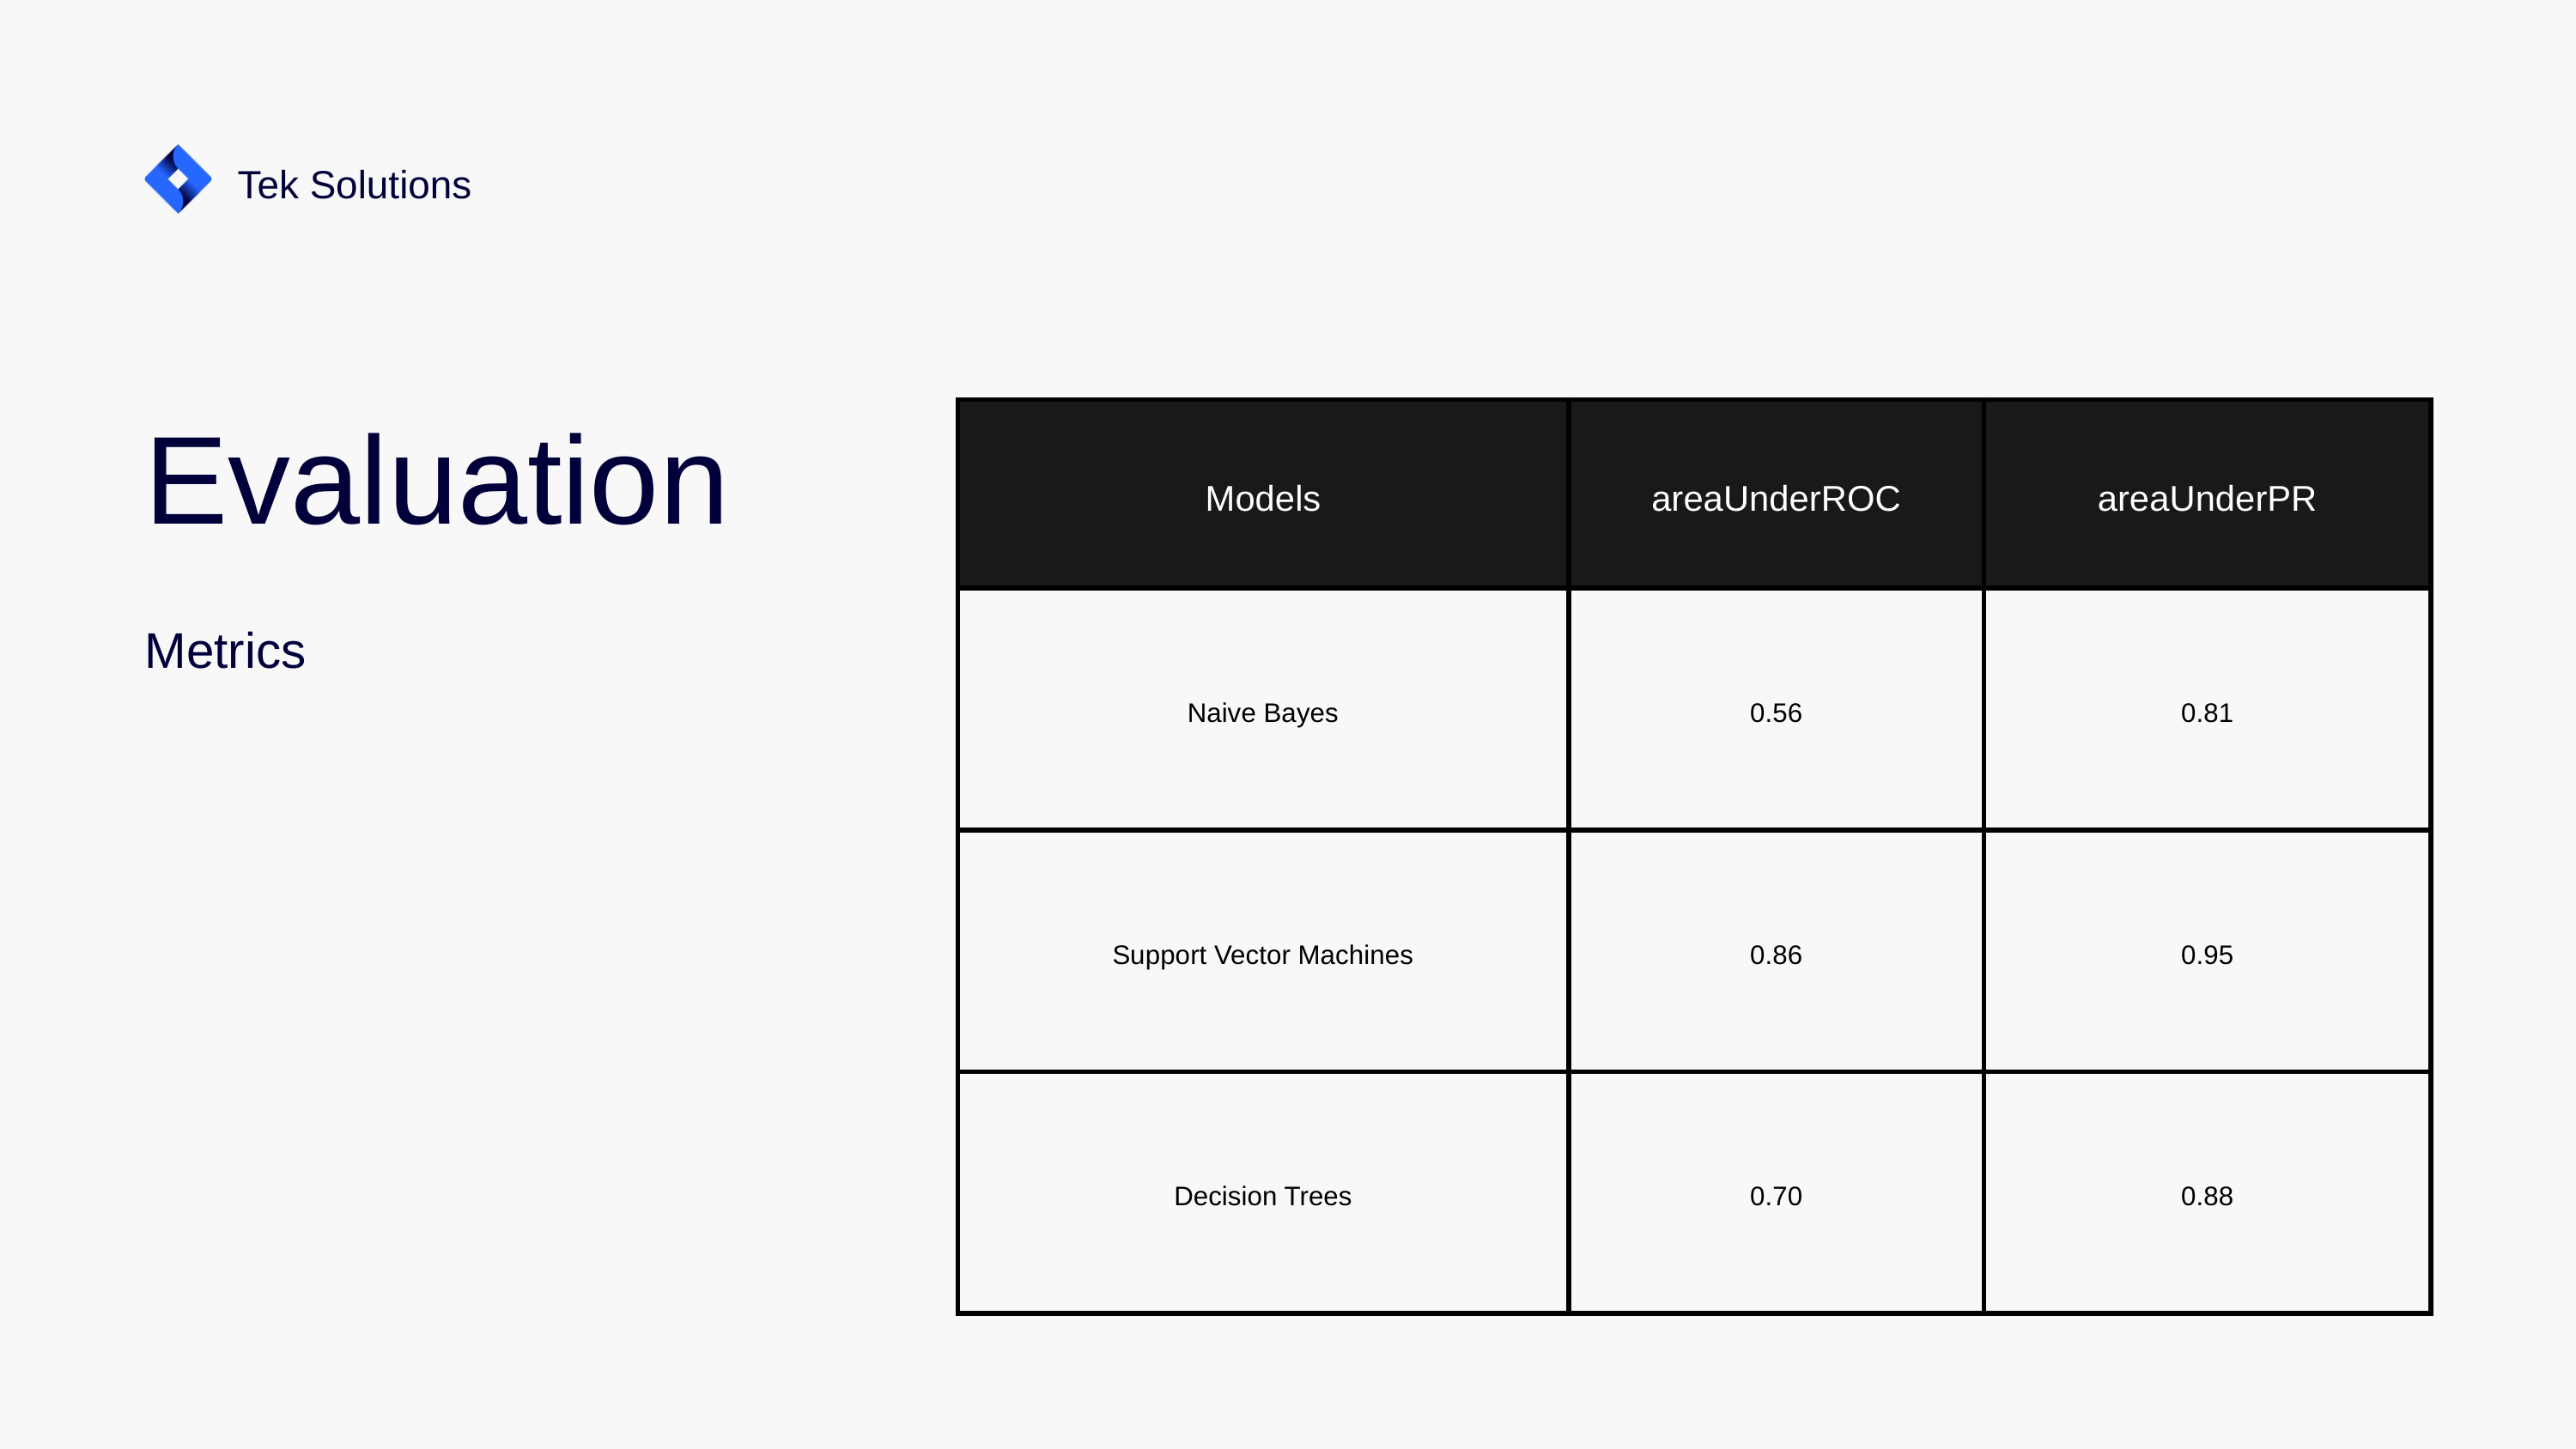

Tek Solutions
Evaluation
Metrics
| Models | areaUnderROC | areaUnderPR |
| --- | --- | --- |
| Naive Bayes | 0.56 | 0.81 |
| Support Vector Machines | 0.86 | 0.95 |
| Decision Trees | 0.70 | 0.88 |